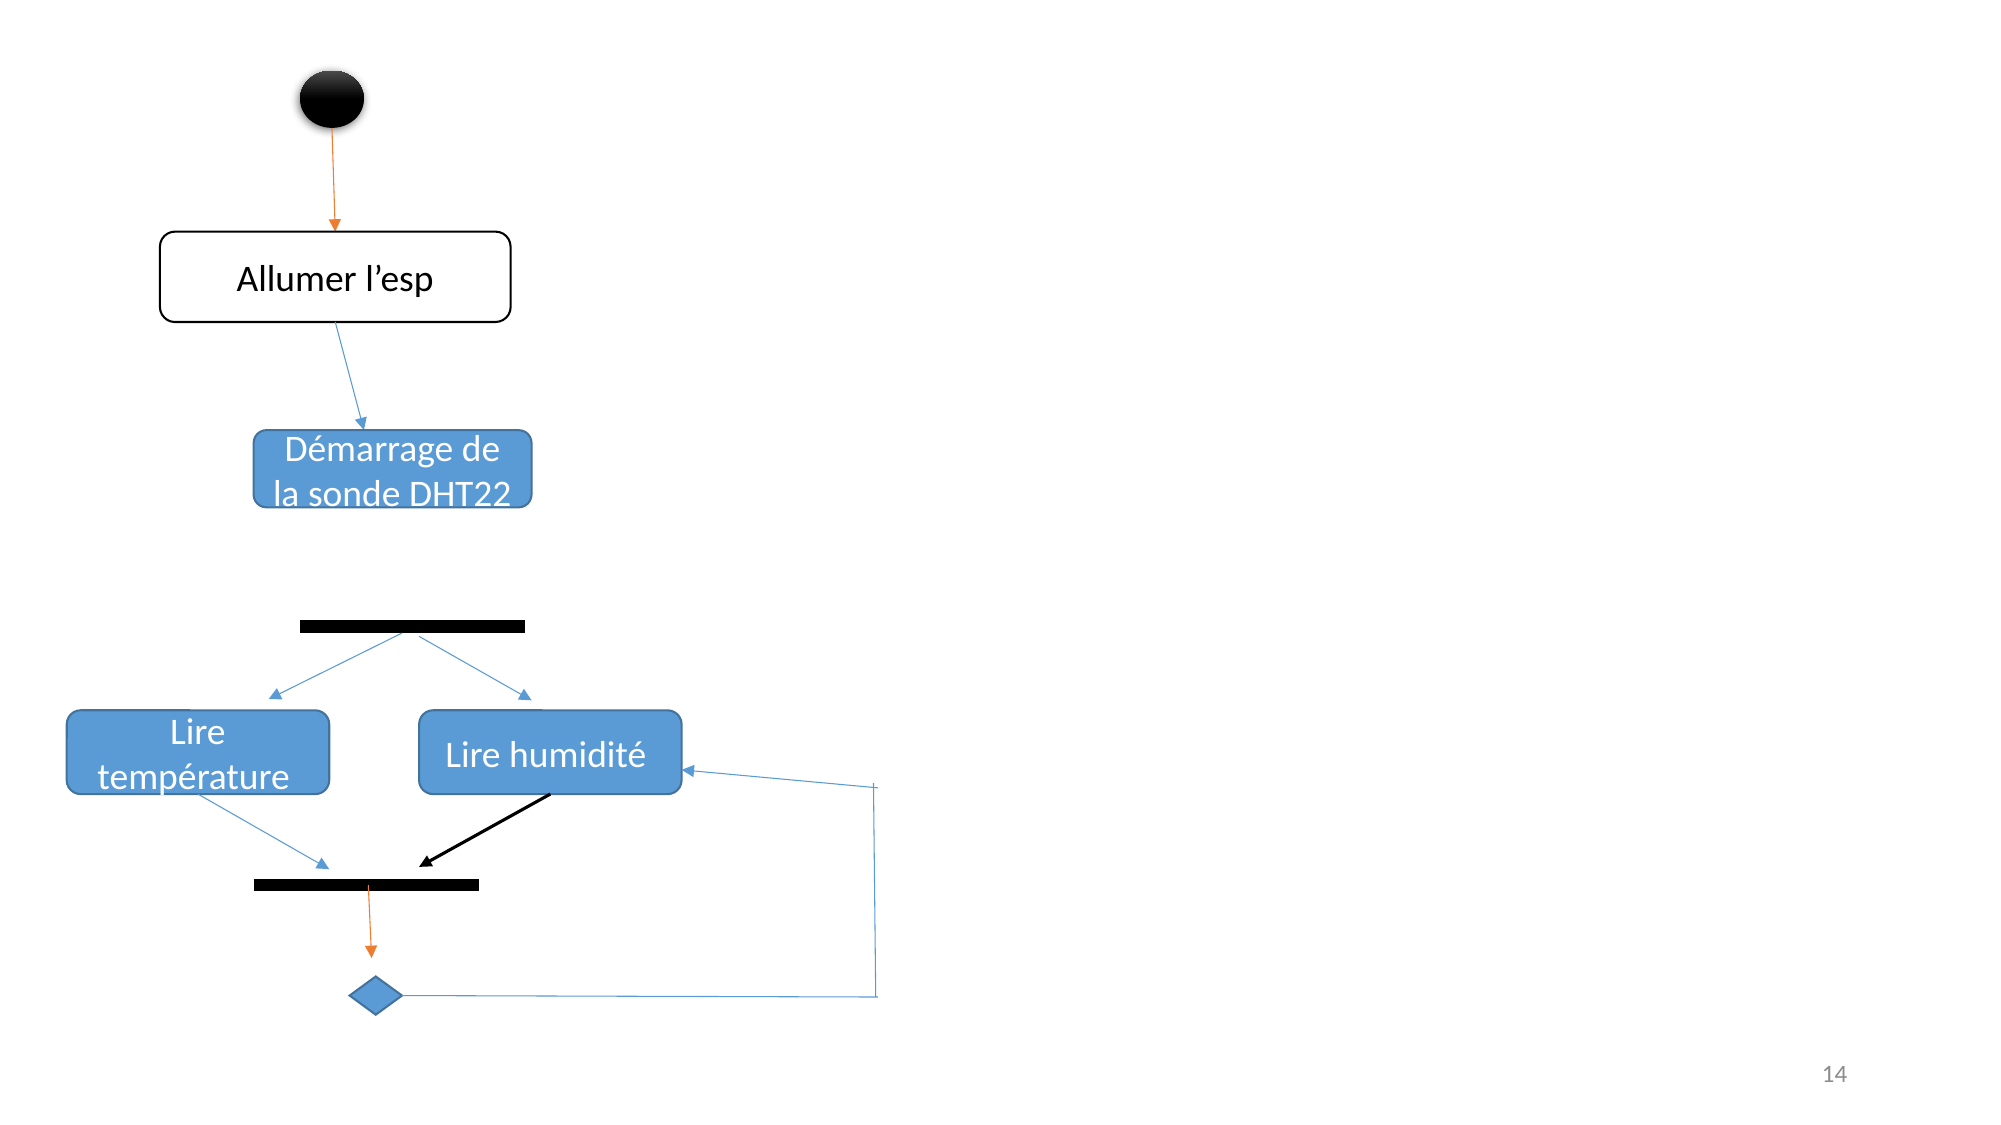

Allumer l’esp
Démarrage de la sonde DHT22
Lire température
Lire humidité

14